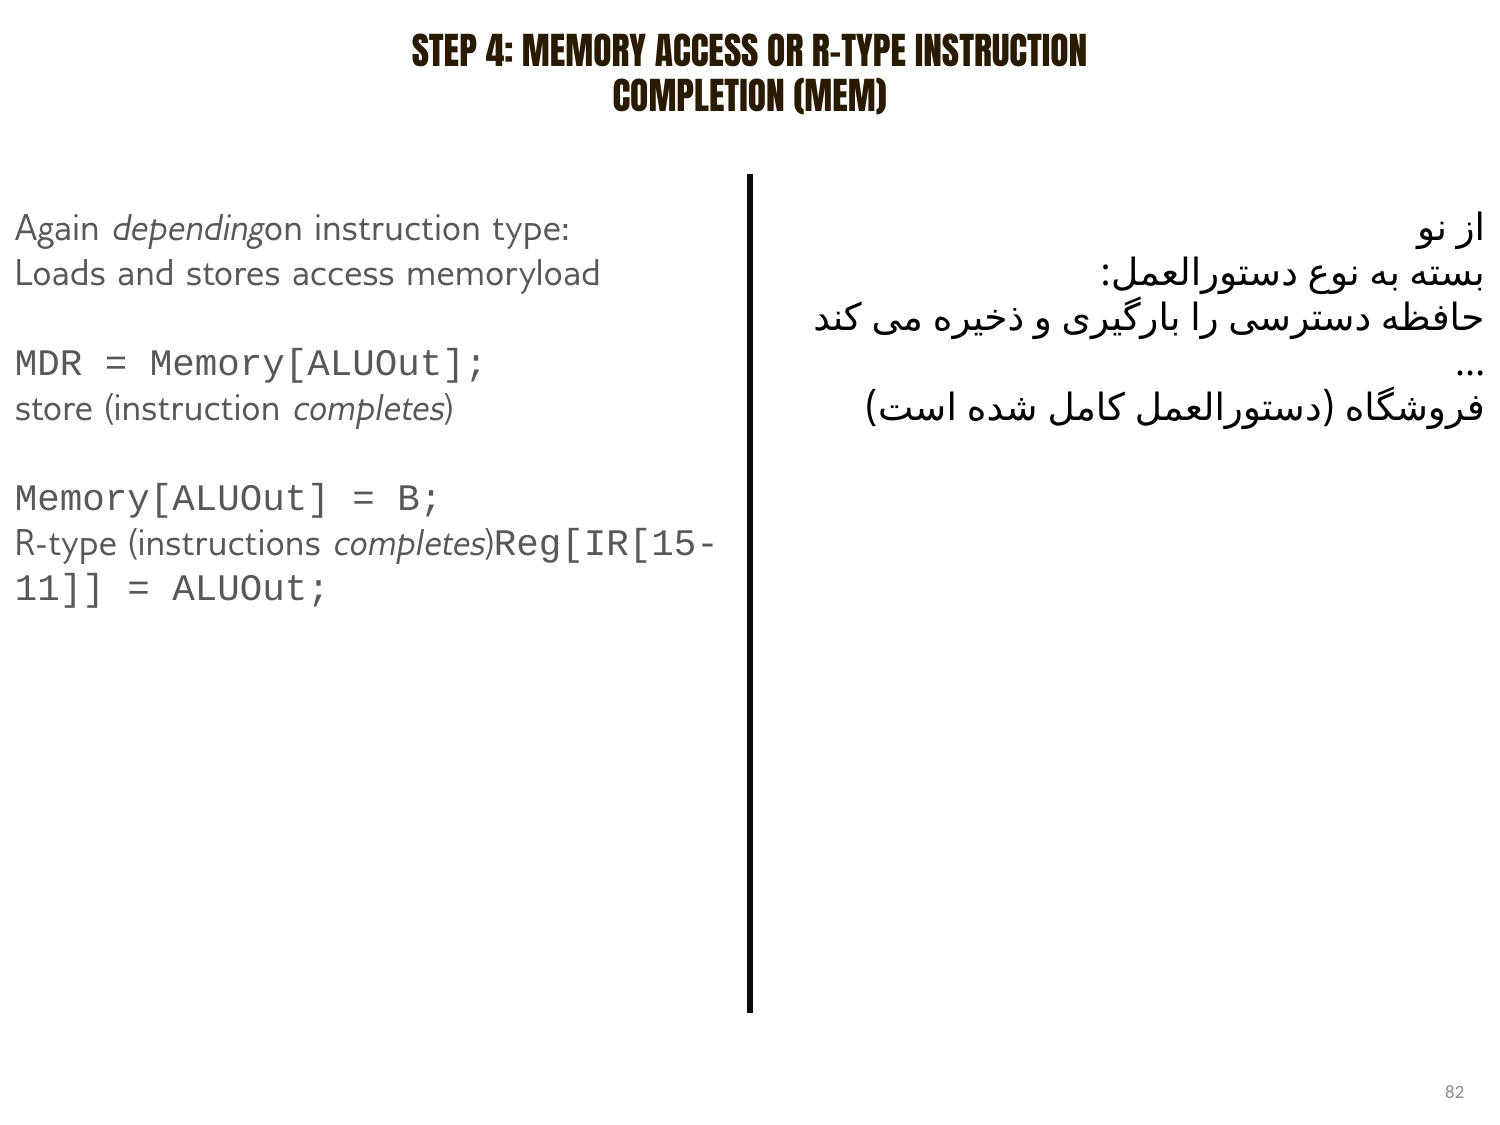

STEP 4: MEMORY ACCESS OR R-TYPE INSTRUCTION COMPLETION (MEM)
Again dependingon instruction type:
Loads and stores access memoryload

MDR = Memory[ALUOut];
store (instruction completes)

Memory[ALUOut] = B;
R-type (instructions completes)Reg[IR[15-11]] = ALUOut;
از نو
بسته به نوع دستورالعمل:
حافظه دسترسی را بارگیری و ذخیره می کند
…
فروشگاه (دستورالعمل کامل شده است)